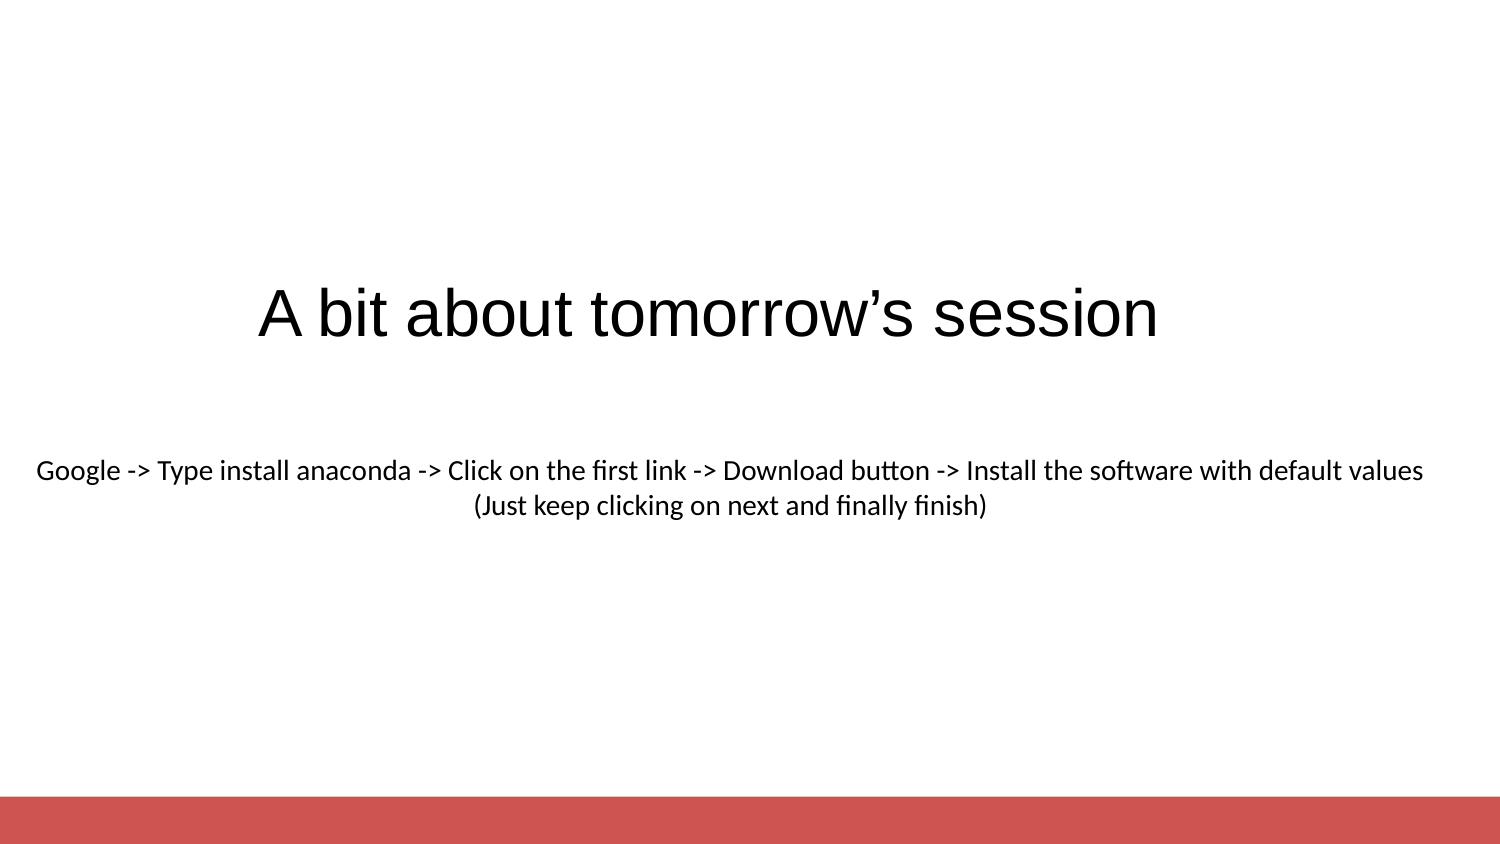

# A bit about tomorrow’s session
Google -> Type install anaconda -> Click on the first link -> Download button -> Install the software with default values (Just keep clicking on next and finally finish)